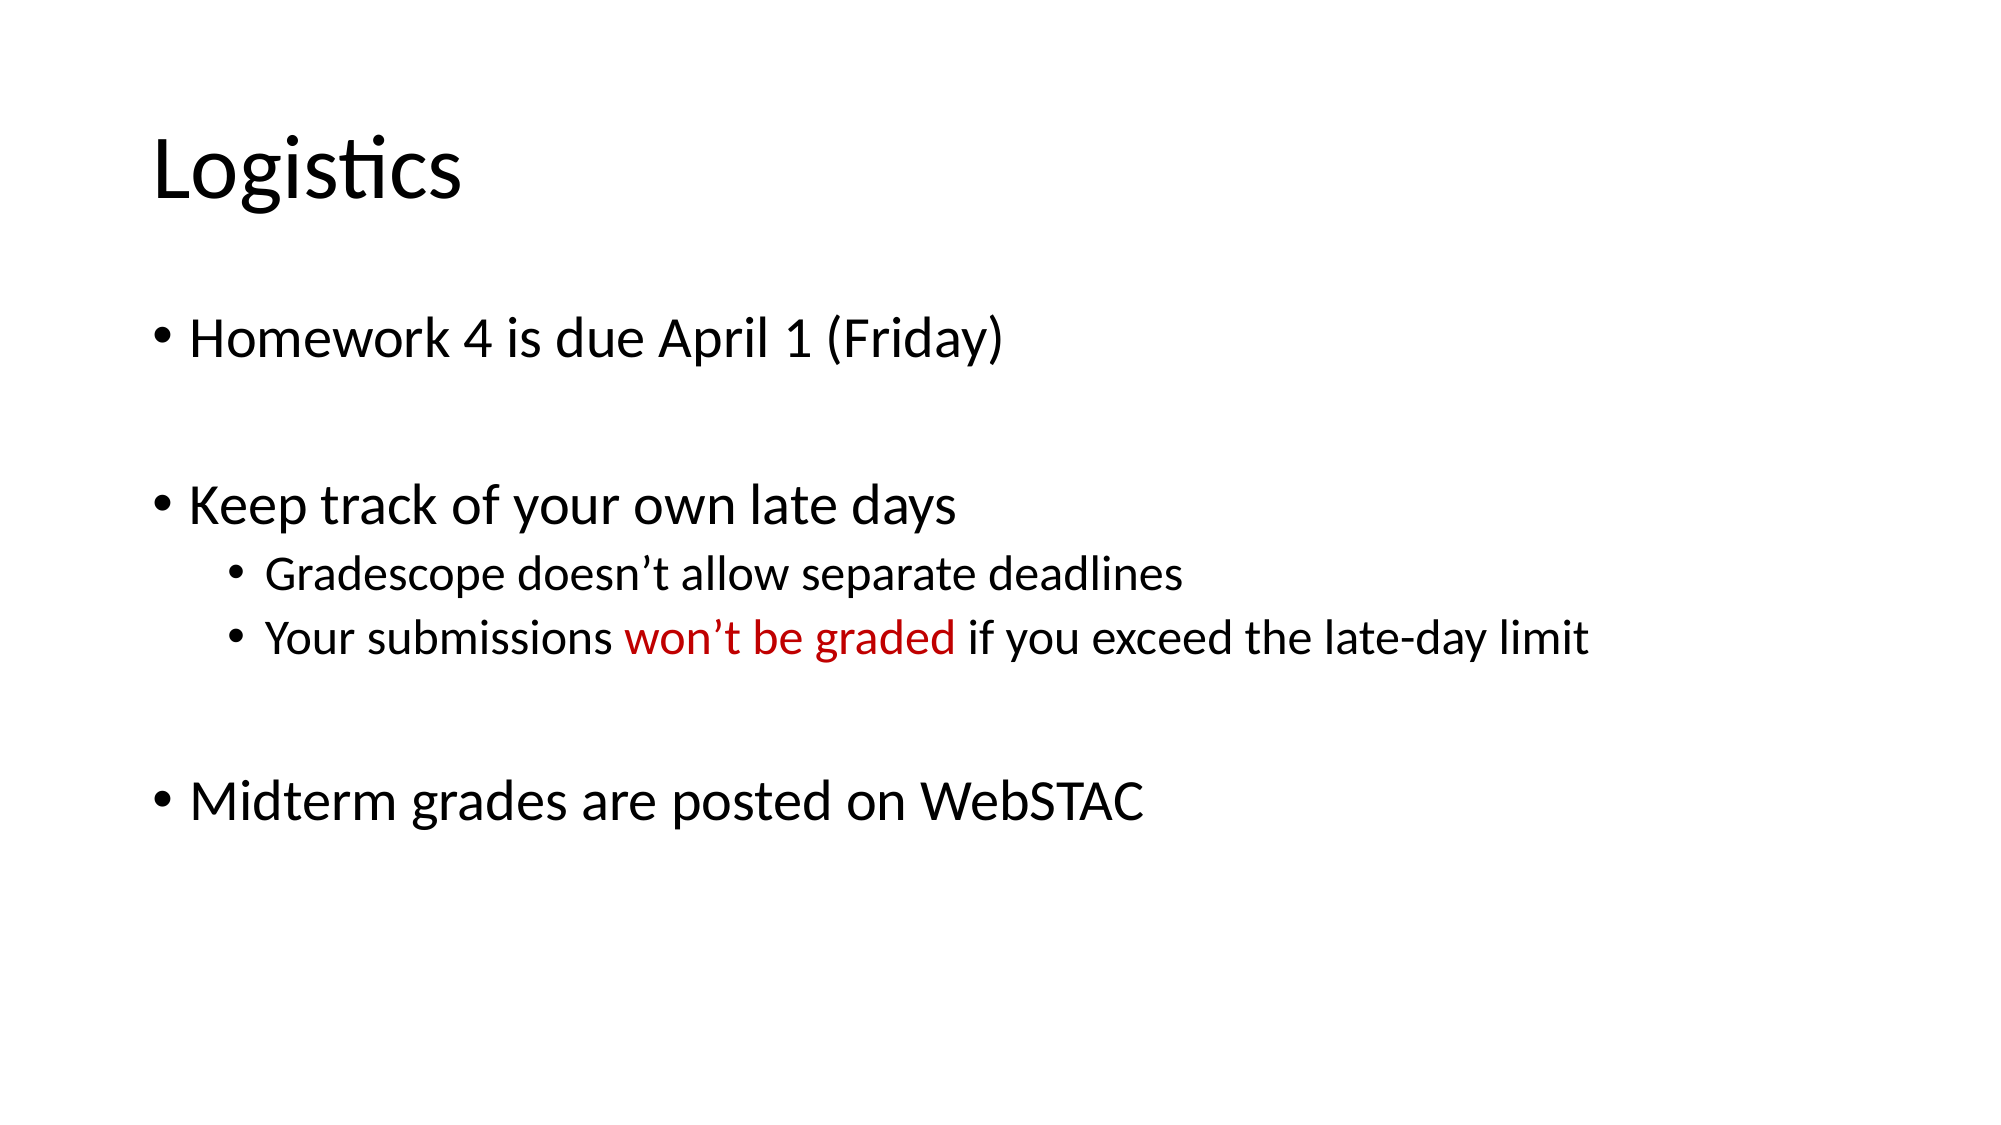

# Logistics
Homework 4 is due April 1 (Friday)

Keep track of your own late days
Gradescope doesn’t allow separate deadlines
Your submissions won’t be graded if you exceed the late-day limit

Midterm grades are posted on WebSTAC